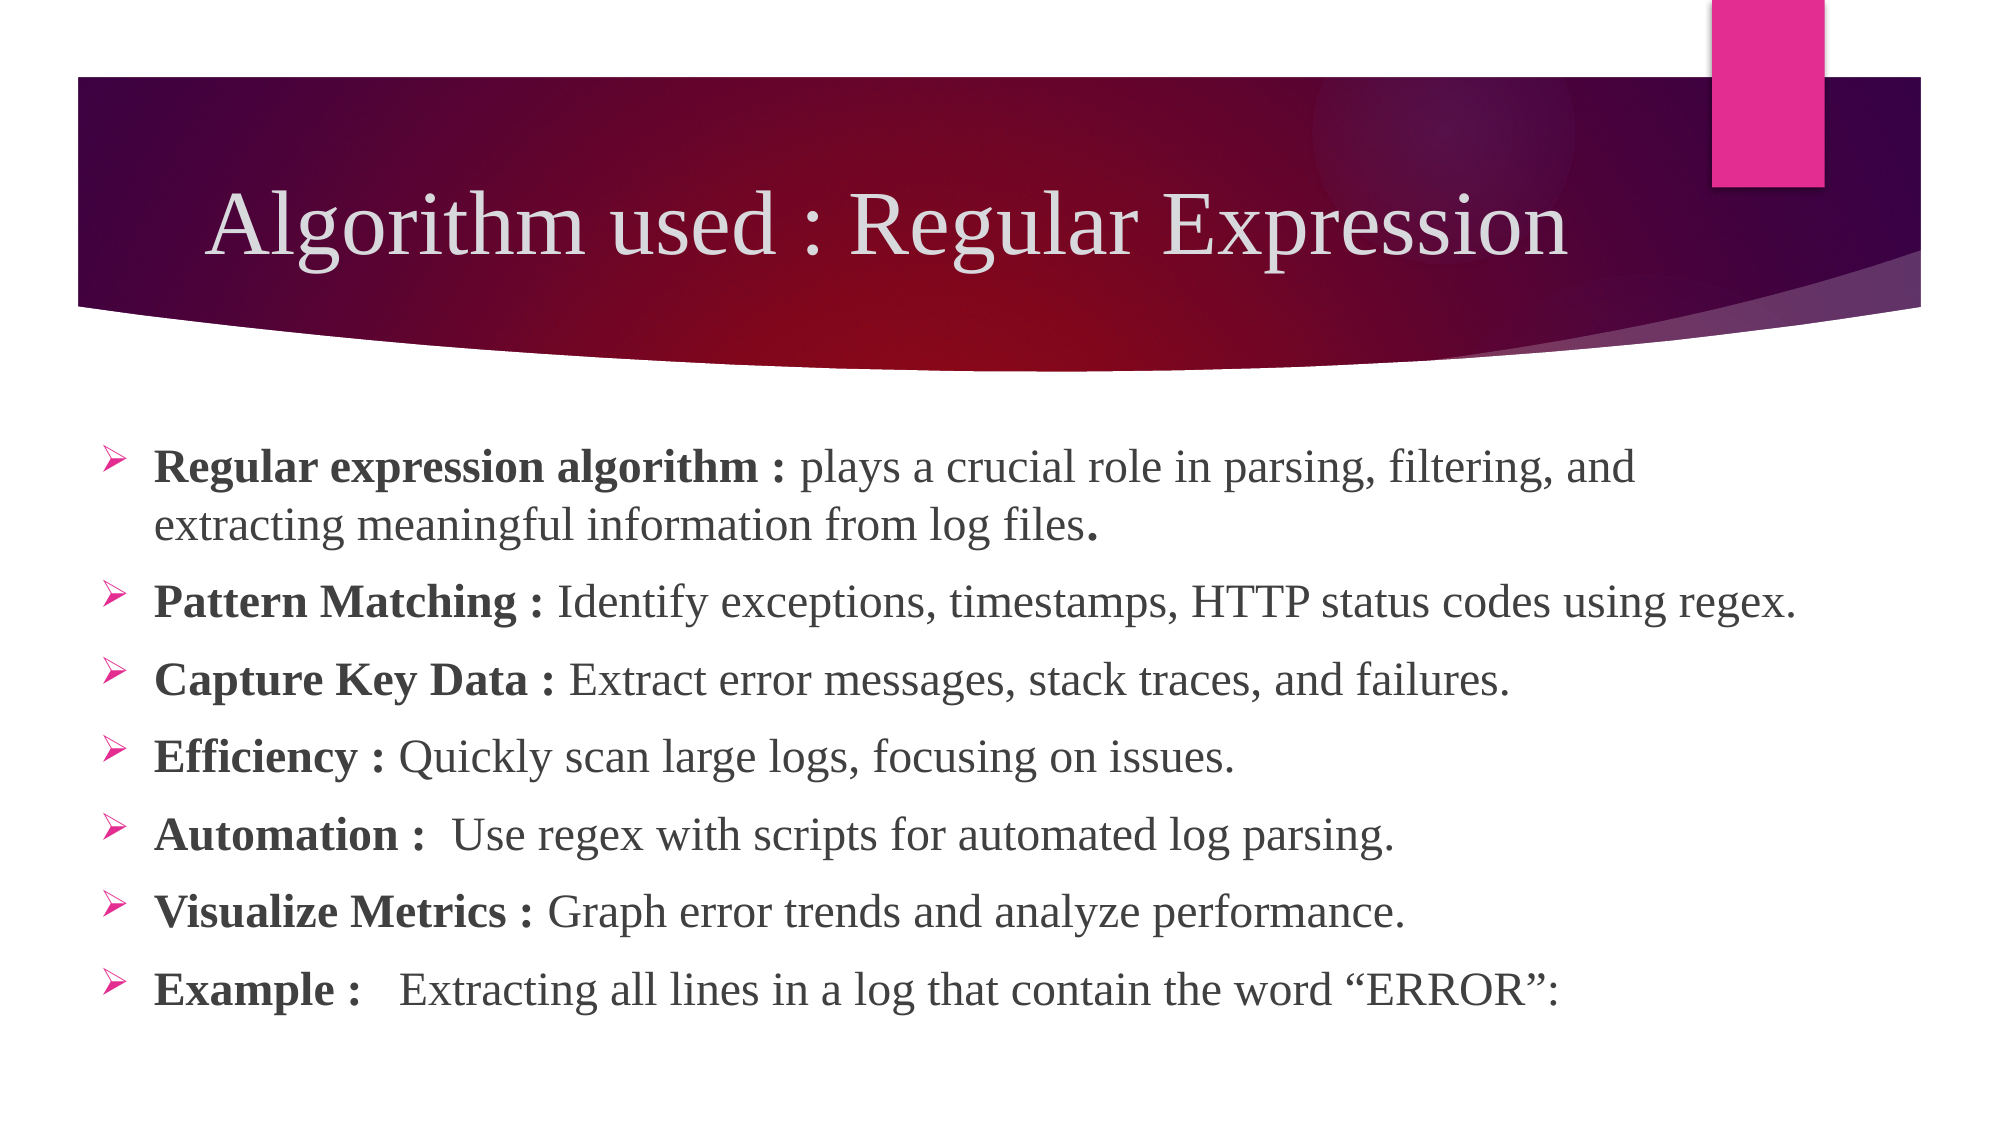

# Algorithm used : Regular Expression
Regular expression algorithm : plays a crucial role in parsing, filtering, and extracting meaningful information from log files.
Pattern Matching : Identify exceptions, timestamps, HTTP status codes using regex.
Capture Key Data : Extract error messages, stack traces, and failures.
Efficiency : Quickly scan large logs, focusing on issues.
Automation :  Use regex with scripts for automated log parsing.
Visualize Metrics : Graph error trends and analyze performance.
Example :   Extracting all lines in a log that contain the word “ERROR”: